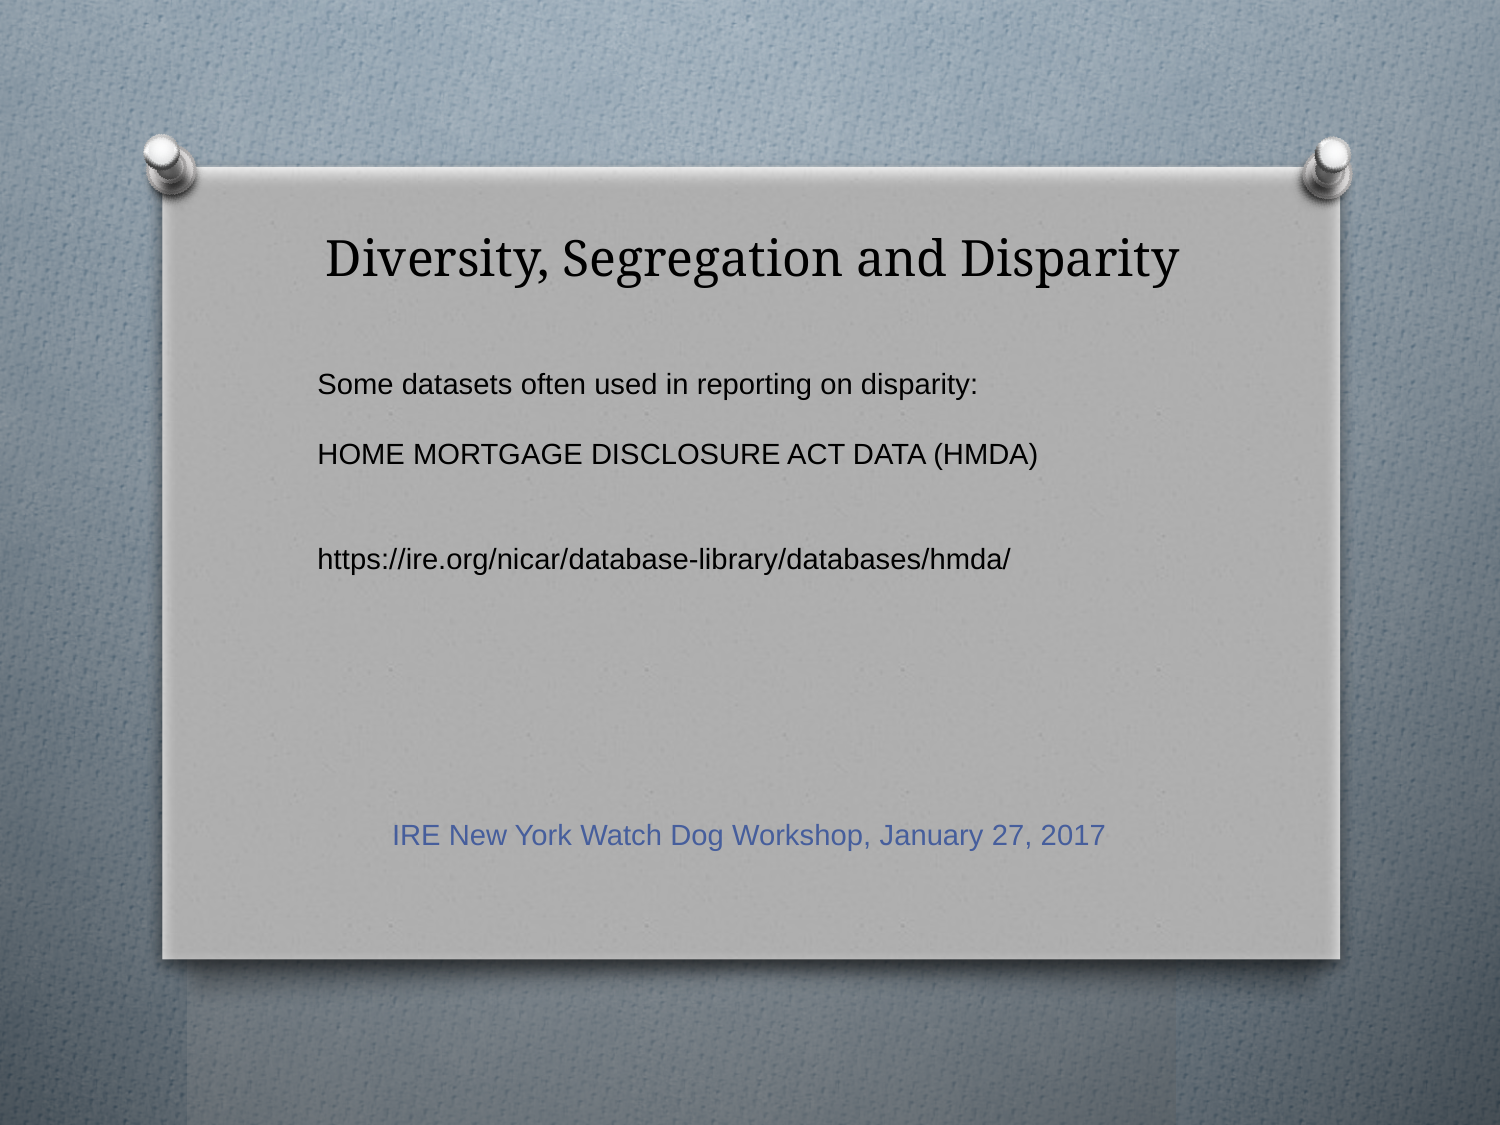

# Diversity, Segregation and Disparity
Some datasets often used in reporting on disparity:

HOME MORTGAGE DISCLOSURE ACT DATA (HMDA)

https://ire.org/nicar/database-library/databases/hmda/

IRE New York Watch Dog Workshop, January 27, 2017